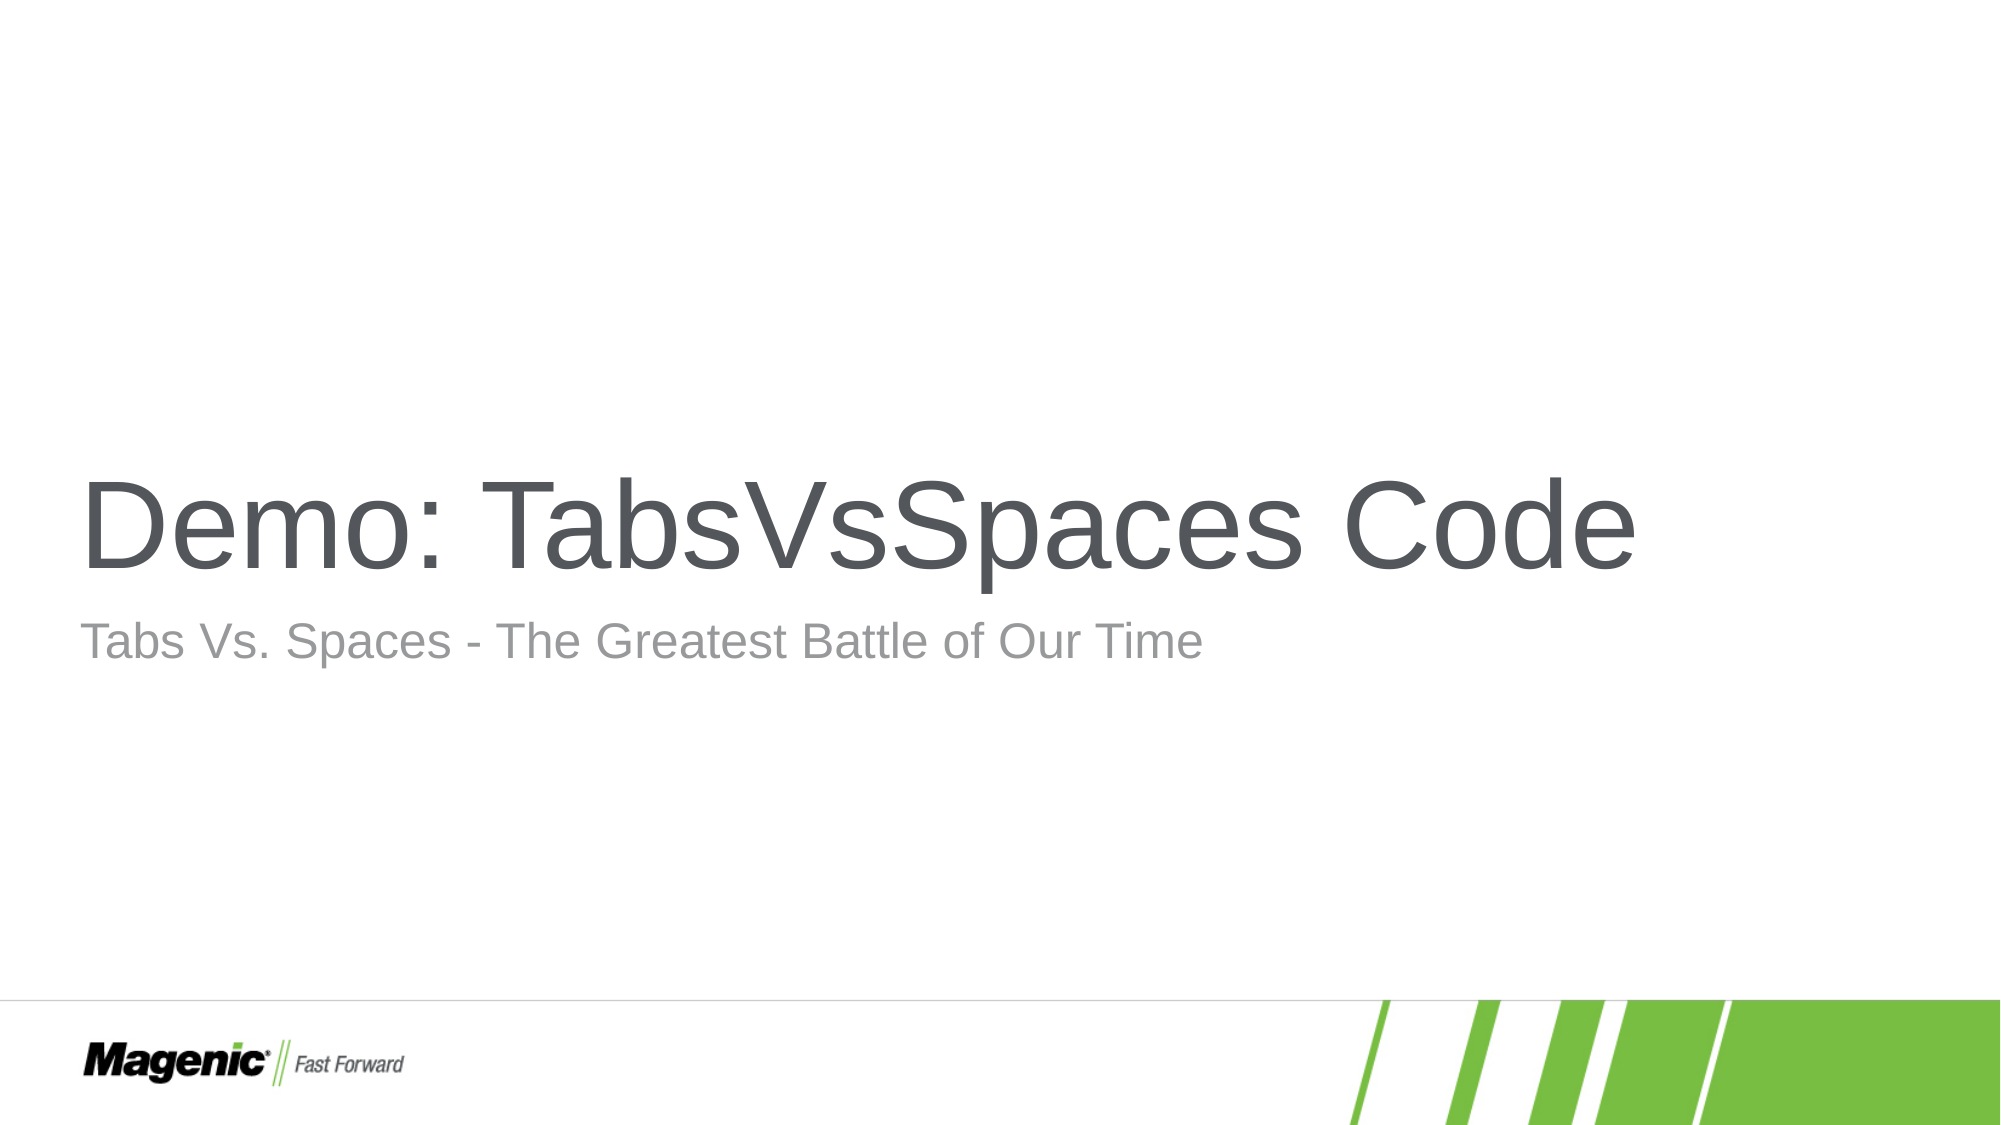

# Demo: TabsVsSpaces Code
Tabs Vs. Spaces - The Greatest Battle of Our Time